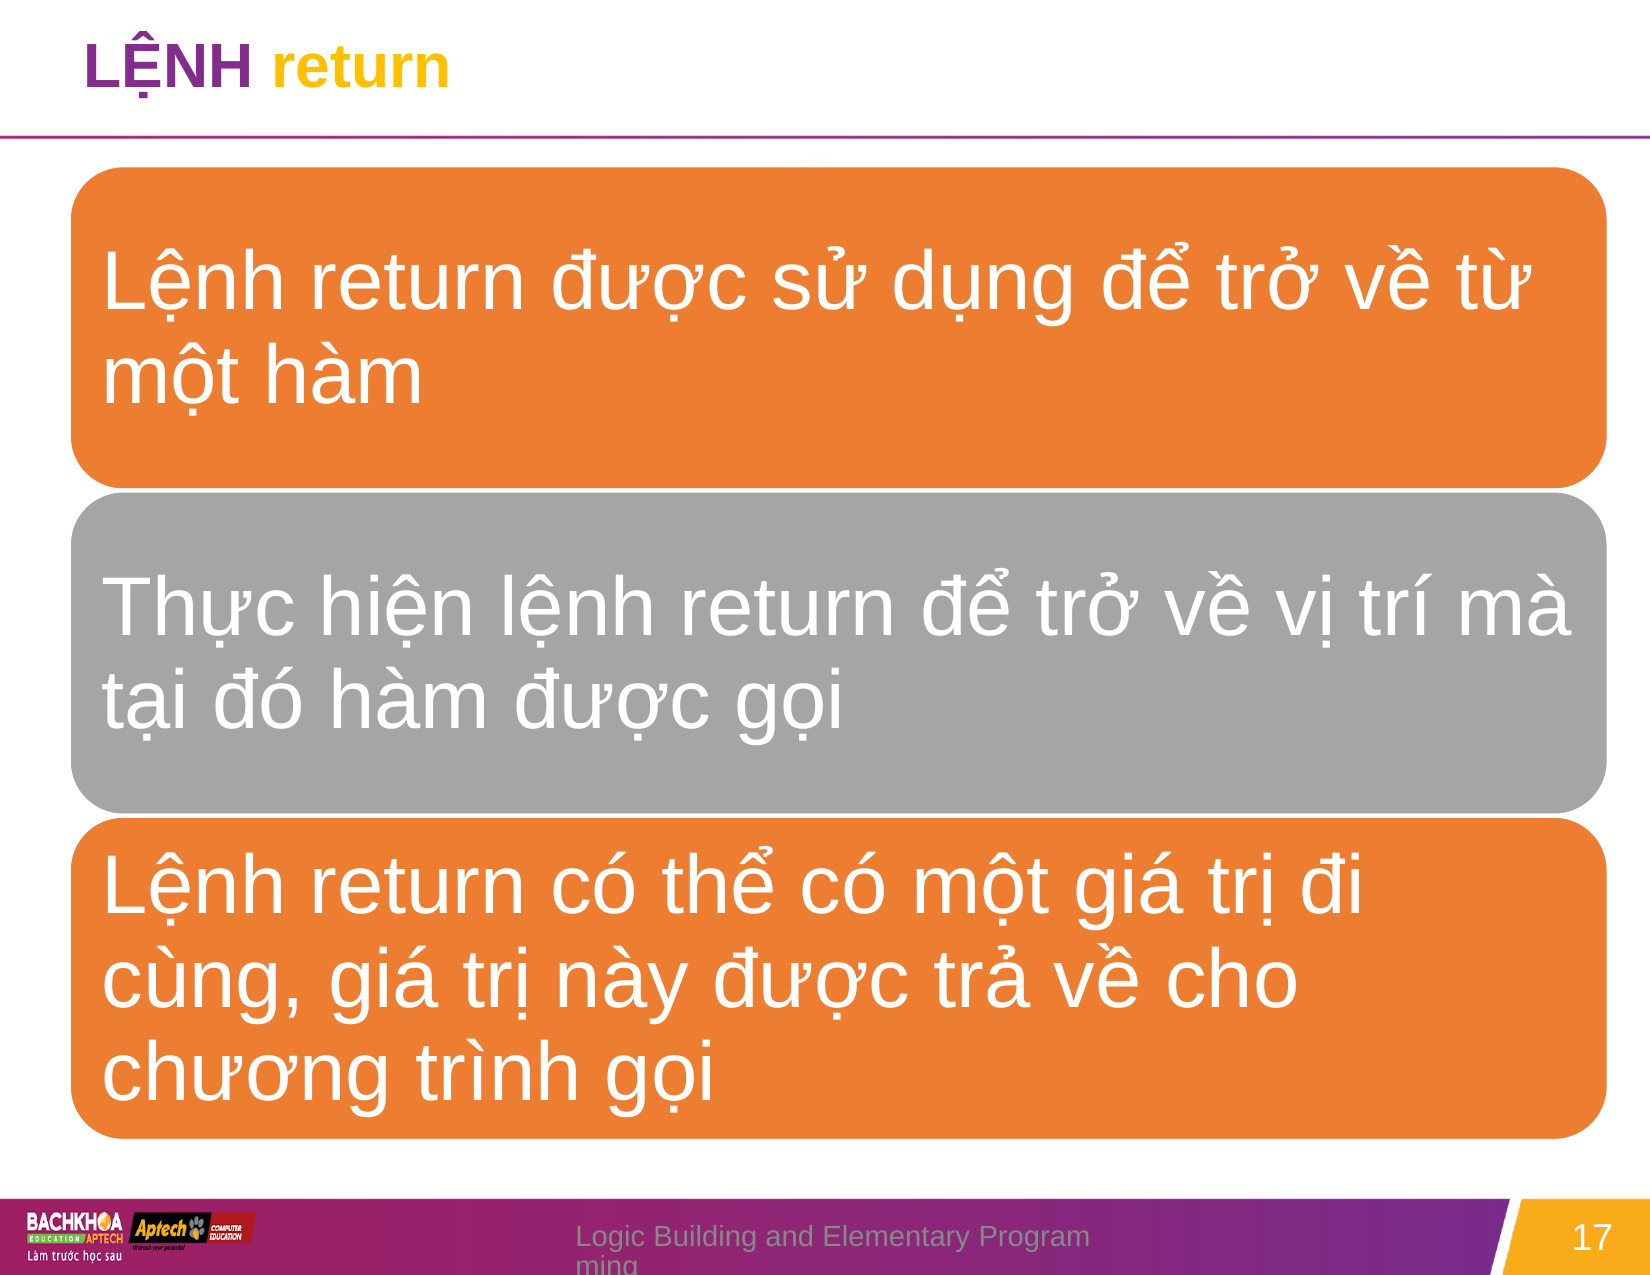

# LỆNH return
Lệnh return được sử dụng để trở về từ một hàm
Thực hiện lệnh return để trở về vị trí mà tại đó hàm được gọi
Lệnh return có thể có một giá trị đi cùng, giá trị này được trả về cho chương trình gọi
Logic Building and Elementary Programming
17